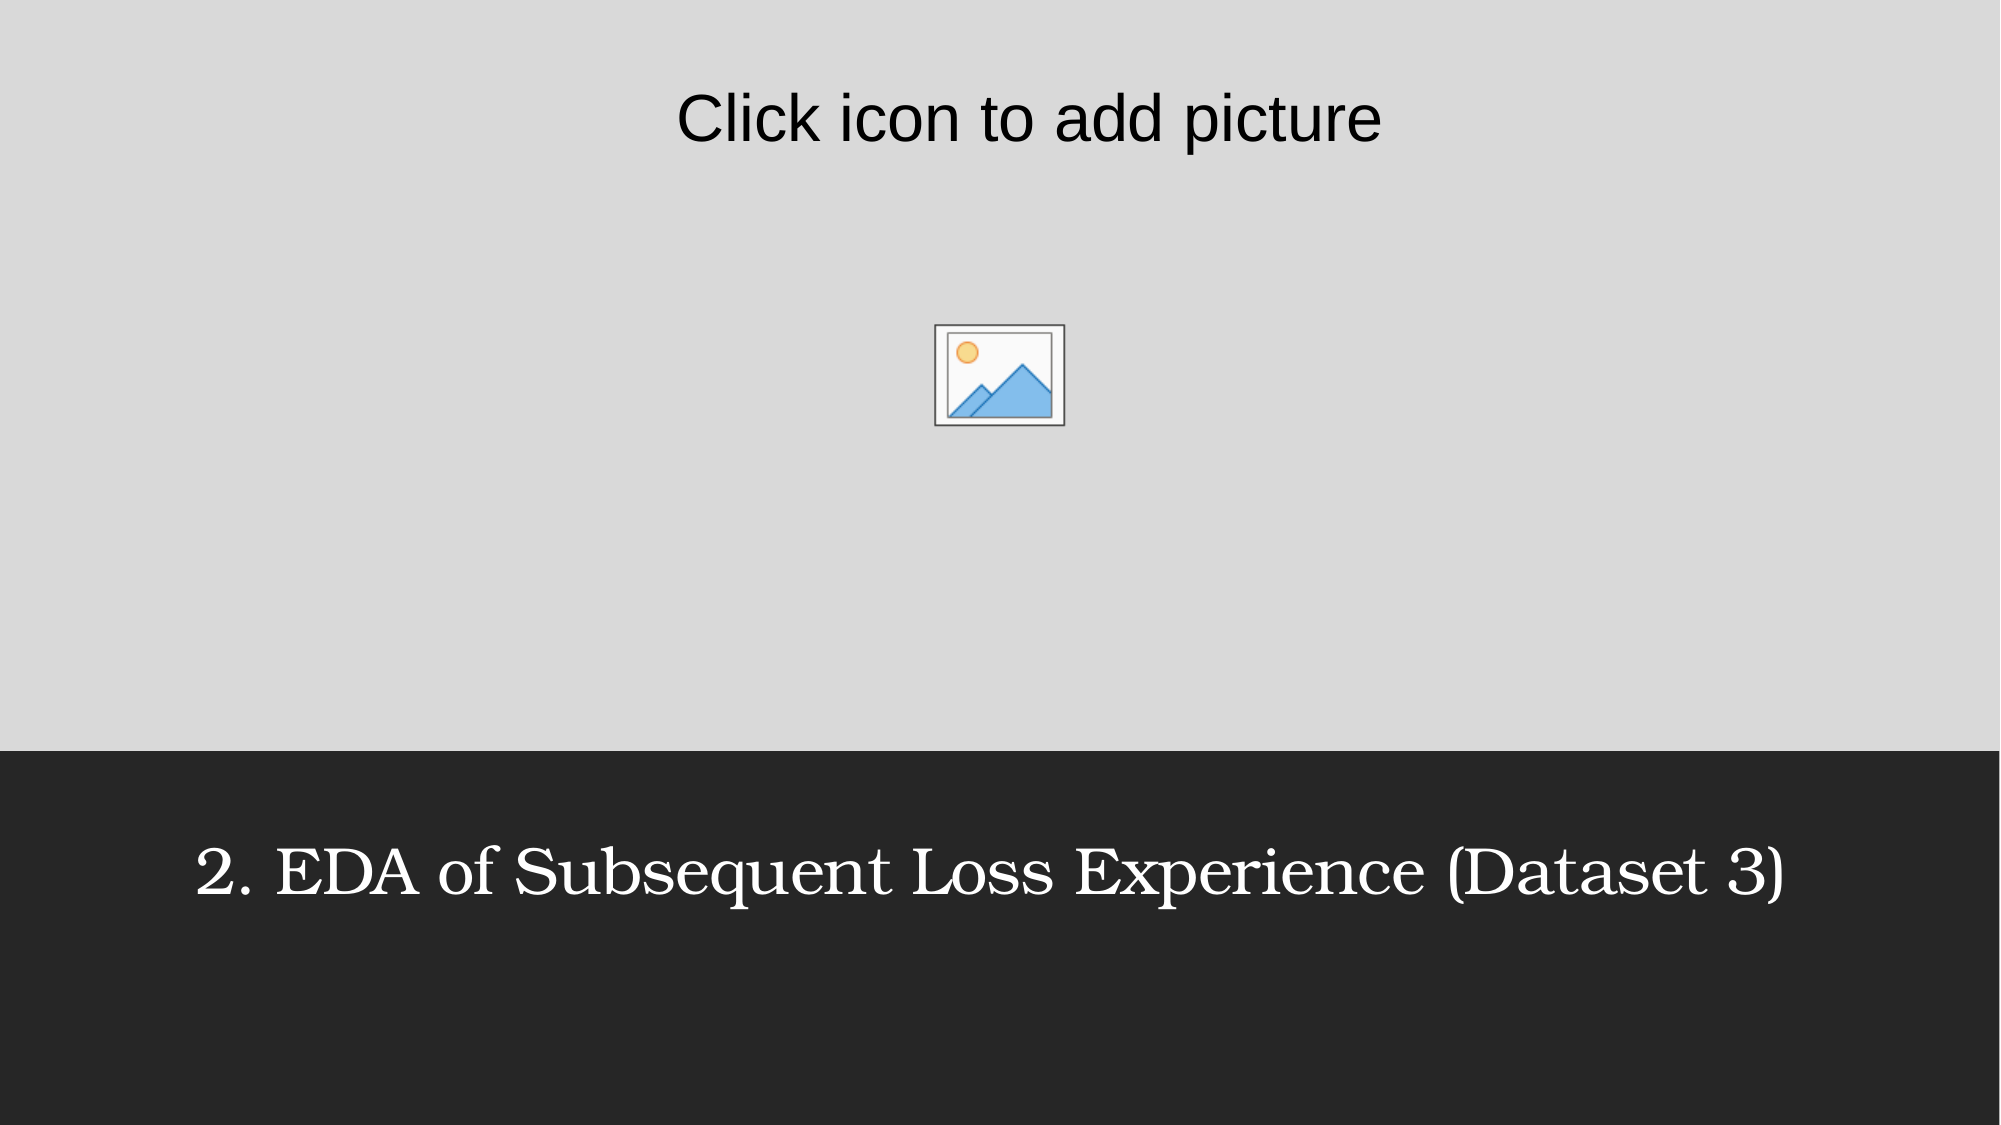

# 2. EDA of Subsequent Loss Experience (Dataset 3)